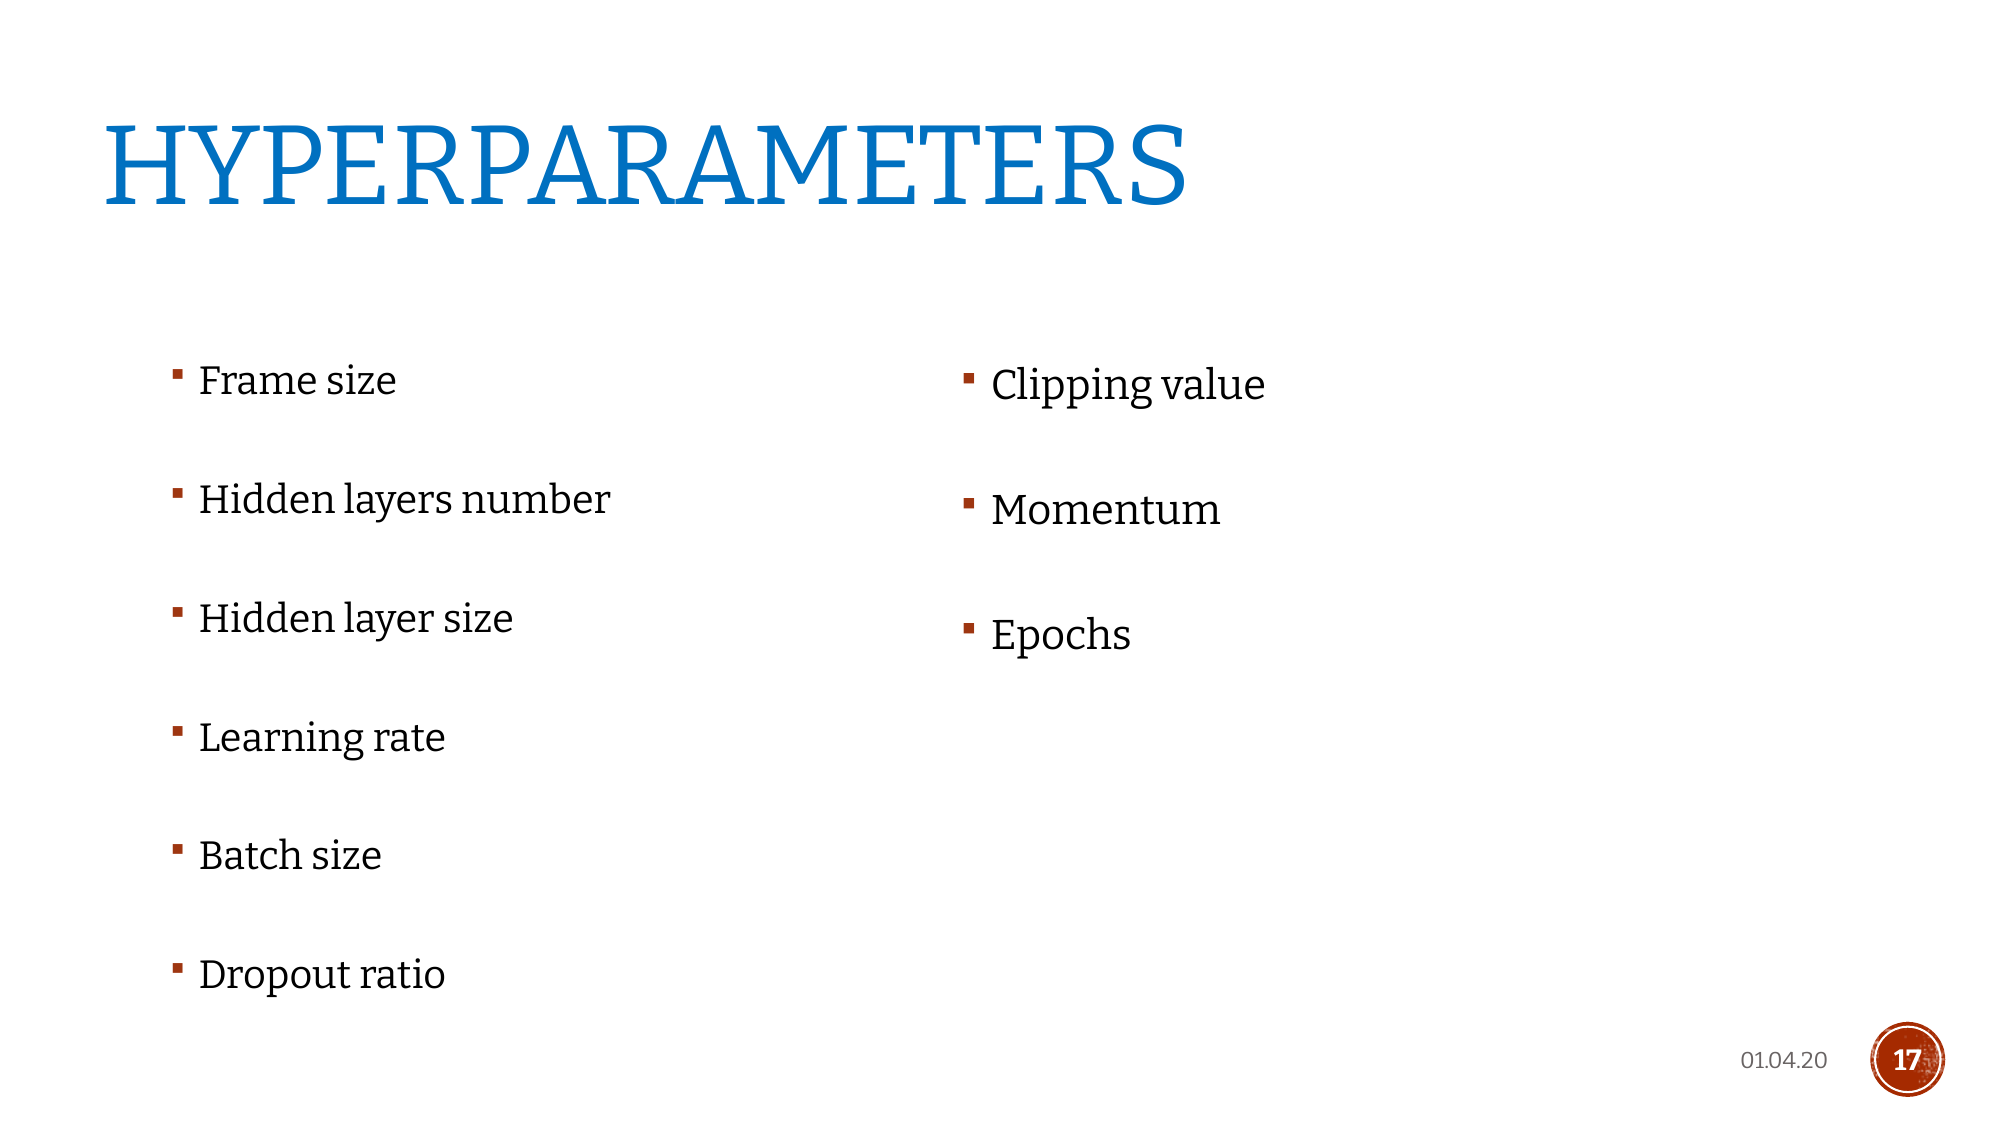

# Hyperparameters
Clipping value
Momentum
Epochs

Frame size
Hidden layers number
Hidden layer size
Learning rate
Batch size
Dropout ratio
01.04.20
17